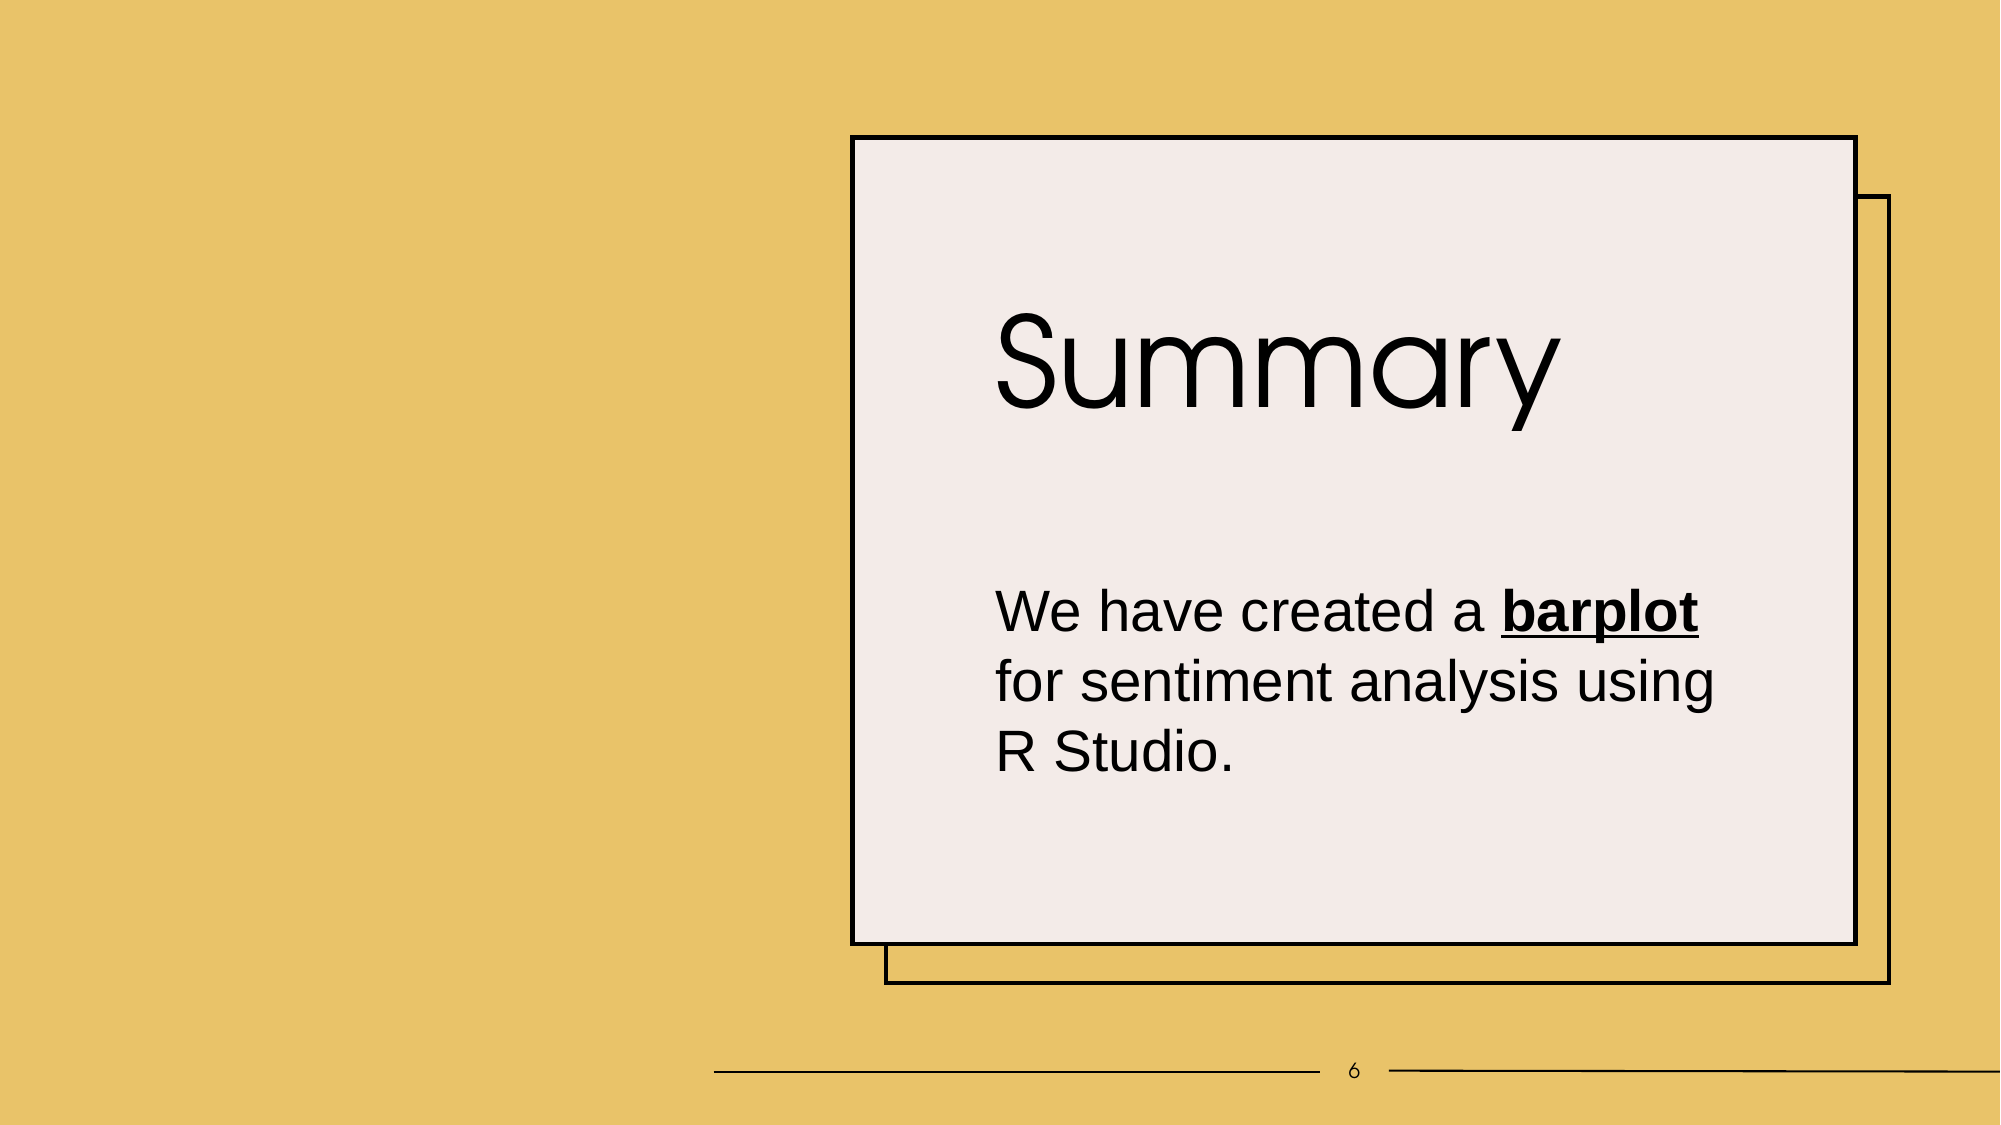

# Summary
We have created a barplot for sentiment analysis using R Studio.
6